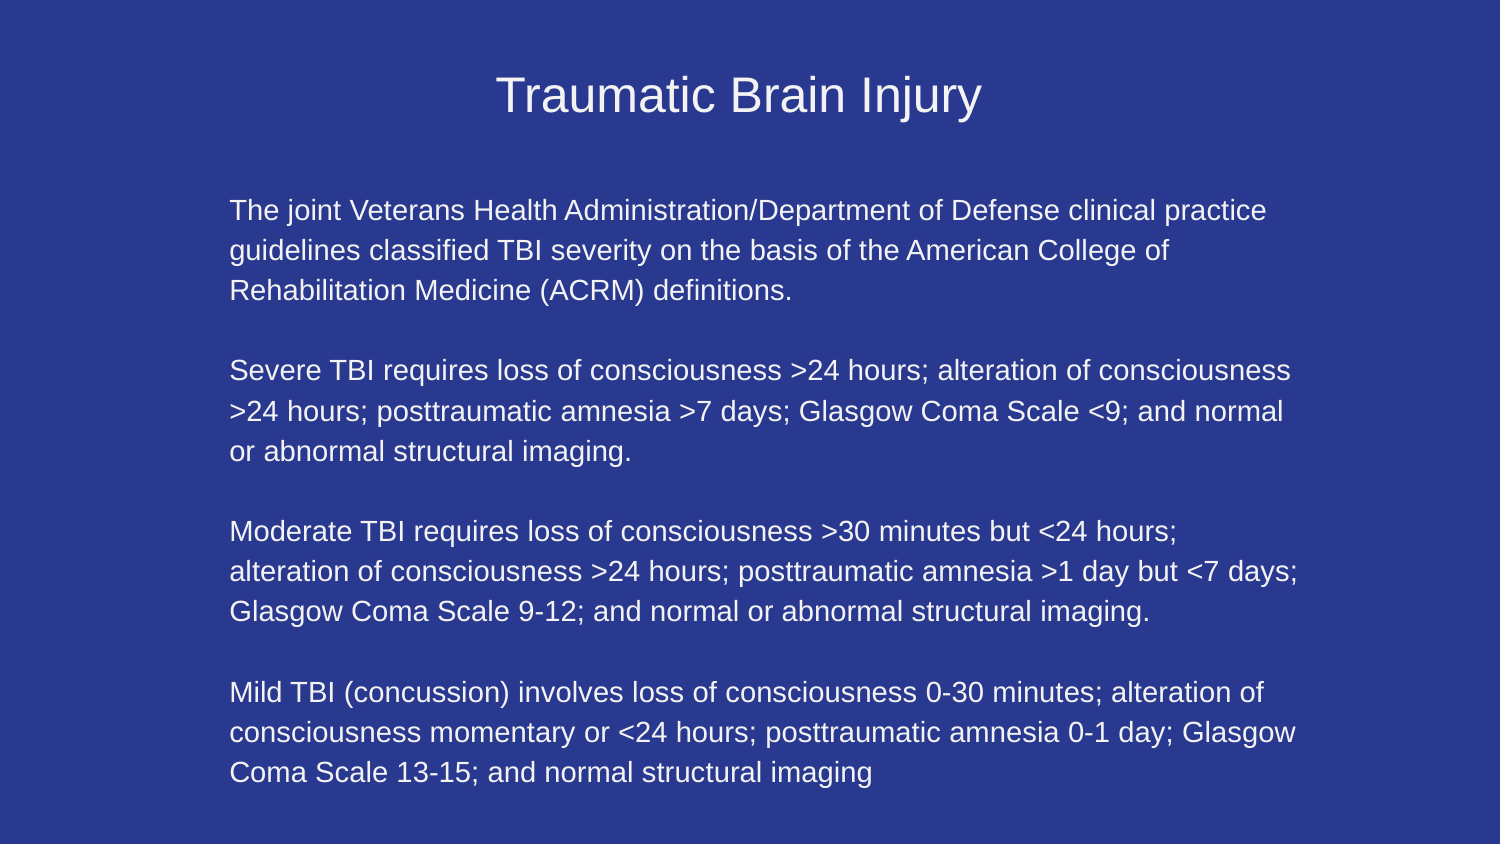

Traumatic Brain Injury

The joint Veterans Health Administration/Department of Defense clinical practice guidelines classified TBI severity on the basis of the American College of Rehabilitation Medicine (ACRM) definitions.

Severe TBI requires loss of consciousness >24 hours; alteration of consciousness >24 hours; posttraumatic amnesia >7 days; Glasgow Coma Scale <9; and normal or abnormal structural imaging.

Moderate TBI requires loss of consciousness >30 minutes but <24 hours; alteration of consciousness >24 hours; posttraumatic amnesia >1 day but <7 days; Glasgow Coma Scale 9-12; and normal or abnormal structural imaging.

Mild TBI (concussion) involves loss of consciousness 0-30 minutes; alteration of consciousness momentary or <24 hours; posttraumatic amnesia 0-1 day; Glasgow Coma Scale 13-15; and normal structural imaging